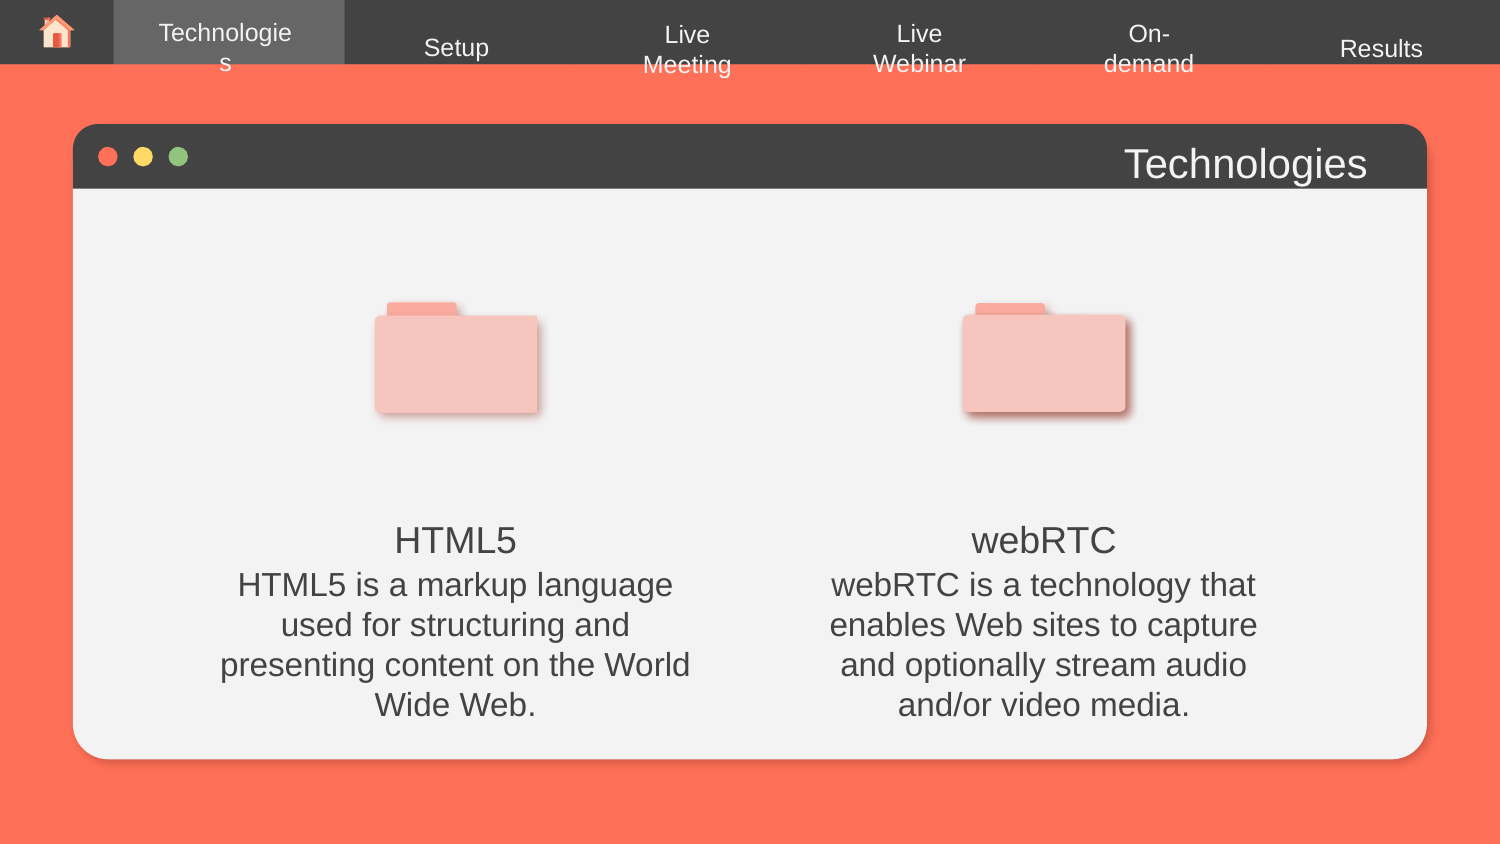

Technologies
Setup
Live Webinar
On-demand
Results
Live Meeting
# Technologies

HTML5
webRTC
HTML5 is a markup language used for structuring and presenting content on the World Wide Web.
webRTC is a technology that enables Web sites to capture and optionally stream audio and/or video media.